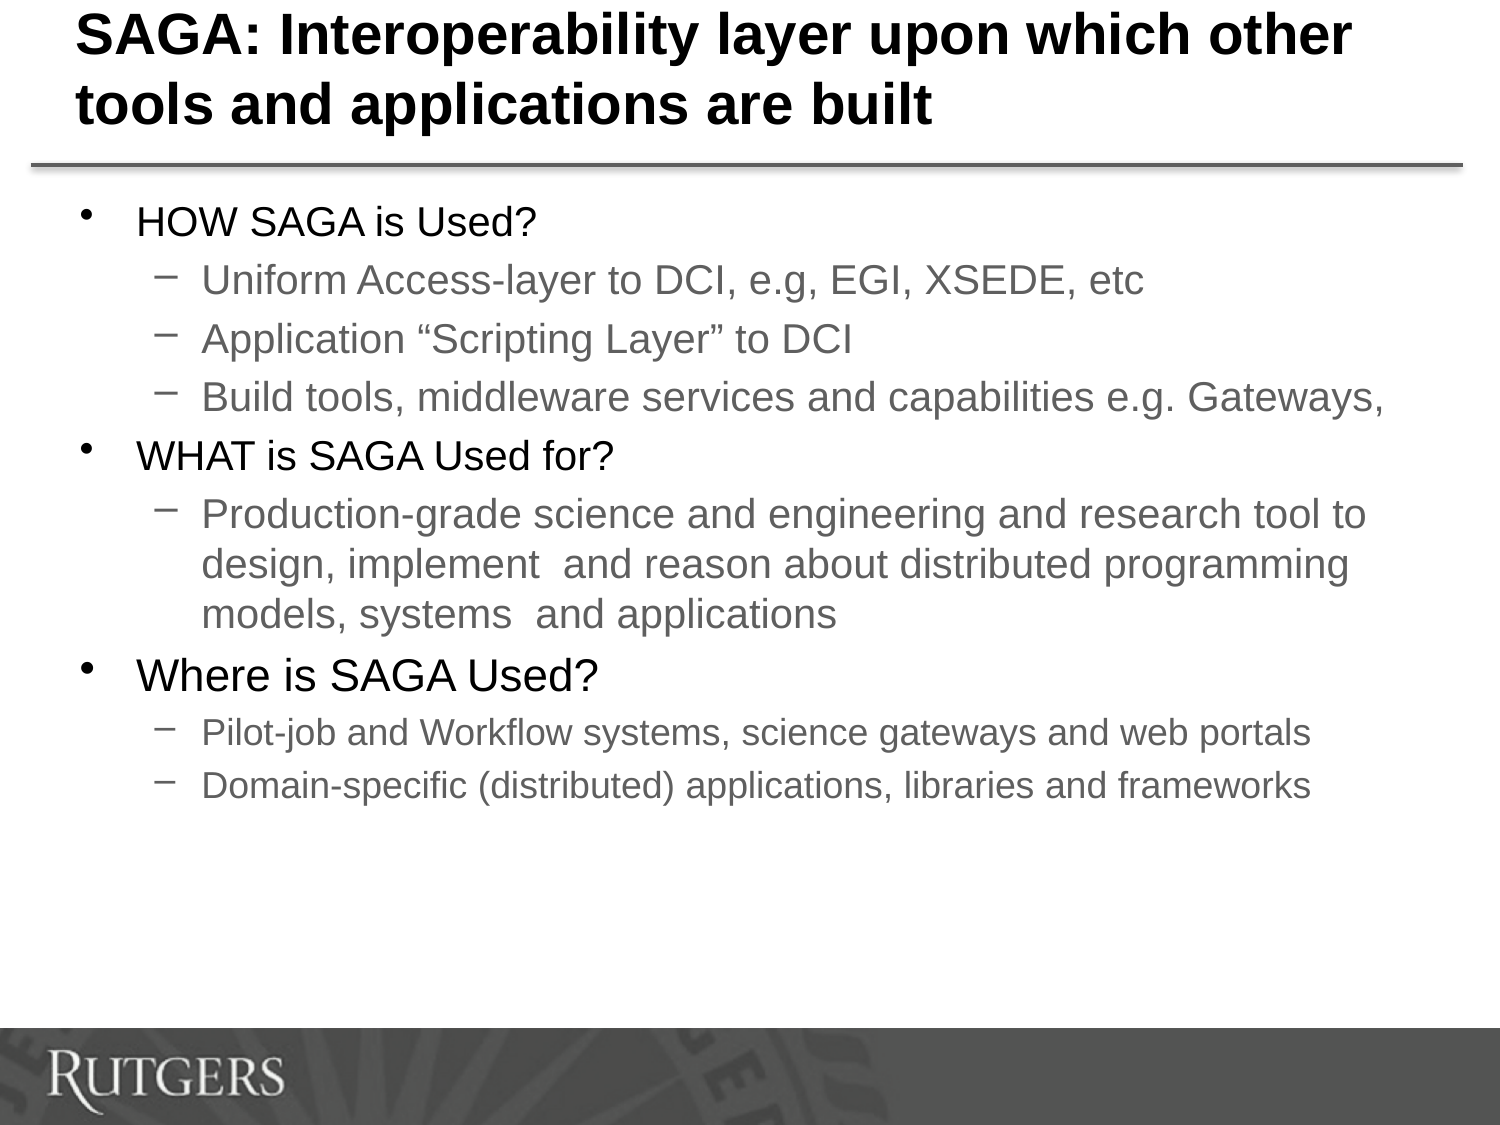

# SAGA: Interoperability layer upon which other tools and applications are built
HOW SAGA is Used?
Uniform Access-layer to DCI, e.g, EGI, XSEDE, etc
Application “Scripting Layer” to DCI
Build tools, middleware services and capabilities e.g. Gateways,
WHAT is SAGA Used for?
Production-grade science and engineering and research tool to design, implement  and reason about distributed programming models, systems  and applications
Where is SAGA Used?
Pilot-job and Workflow systems, science gateways and web portals
Domain-specific (distributed) applications, libraries and frameworks